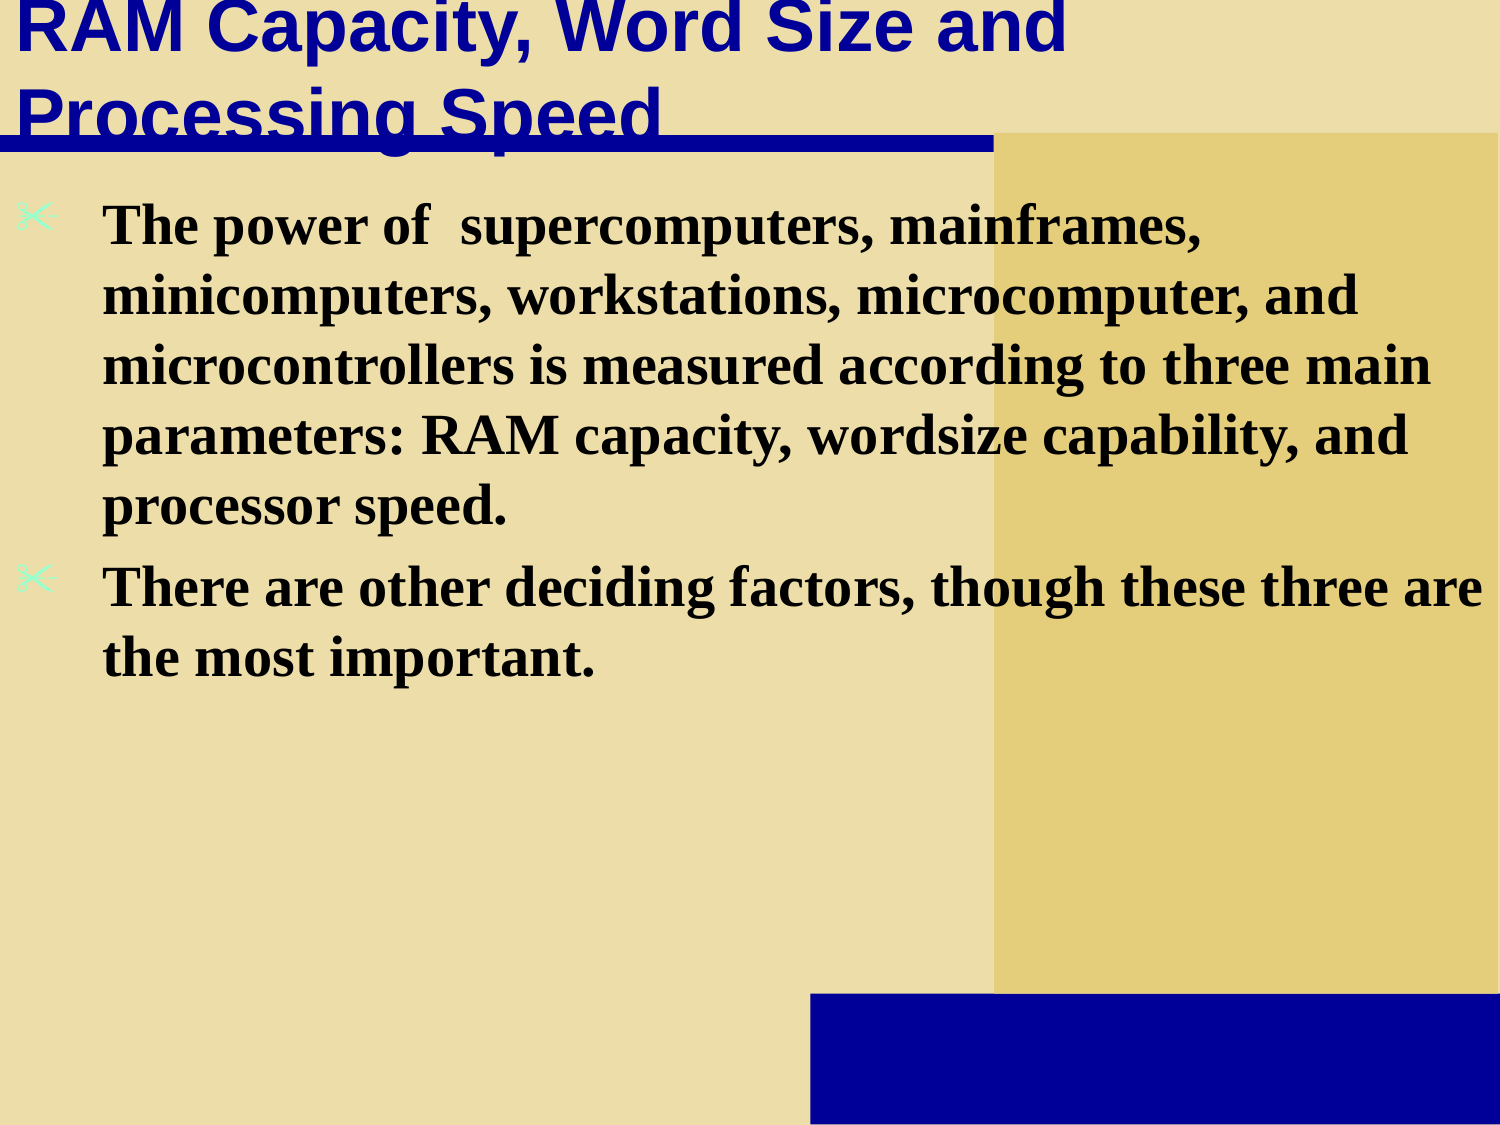

# RAM Capacity, Word Size and Processing Speed
The power of  supercomputers, mainframes, minicomputers, workstations, microcomputer, and microcontrollers is measured according to three main parameters: RAM capacity, wordsize capability, and processor speed.
There are other deciding factors, though these three are the most important.